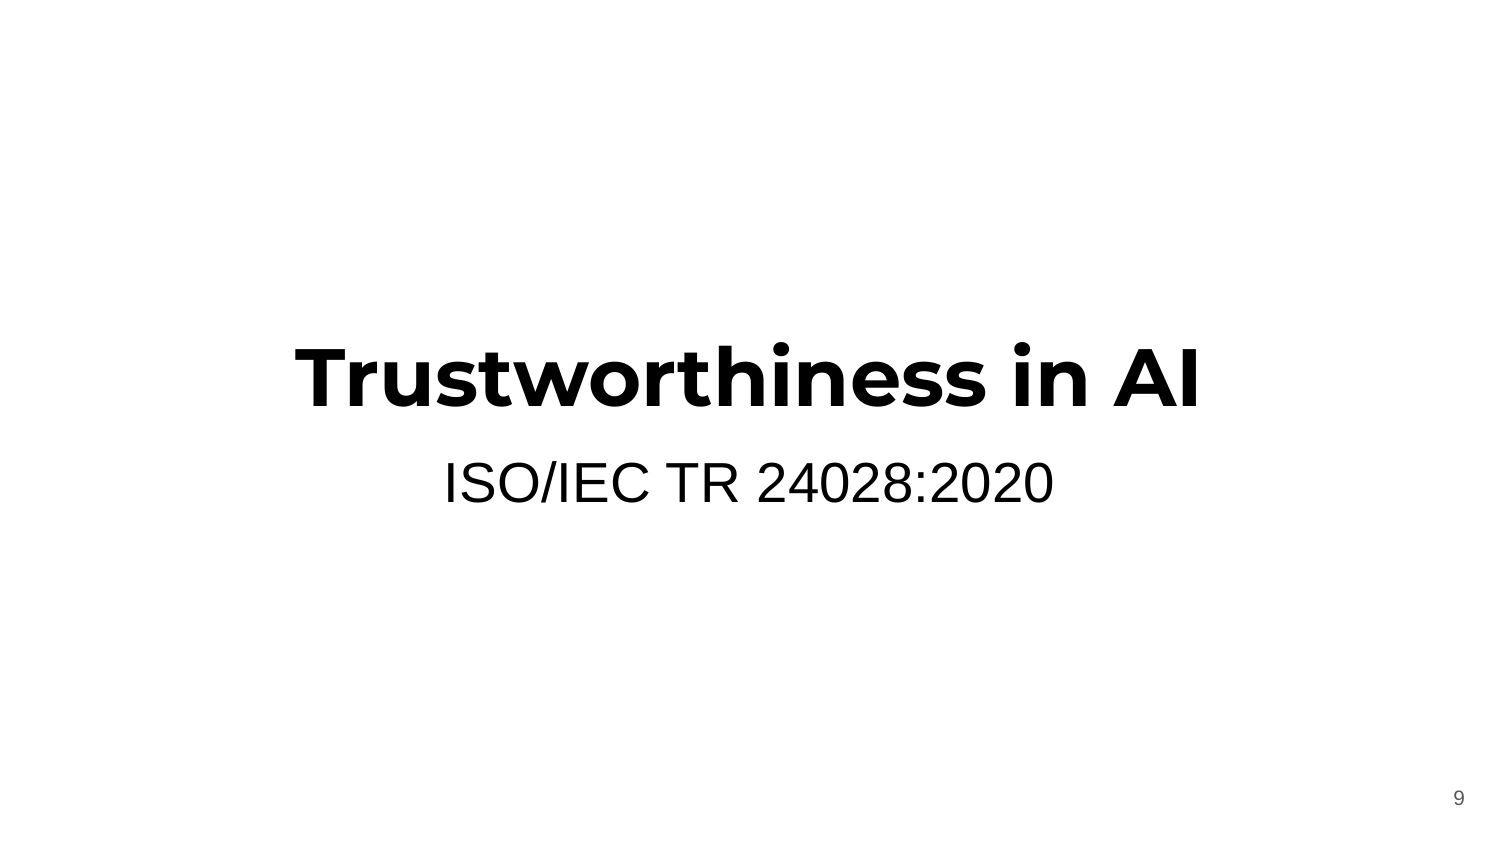

# Trustworthiness in AI
 ISO/IEC TR 24028:2020
9